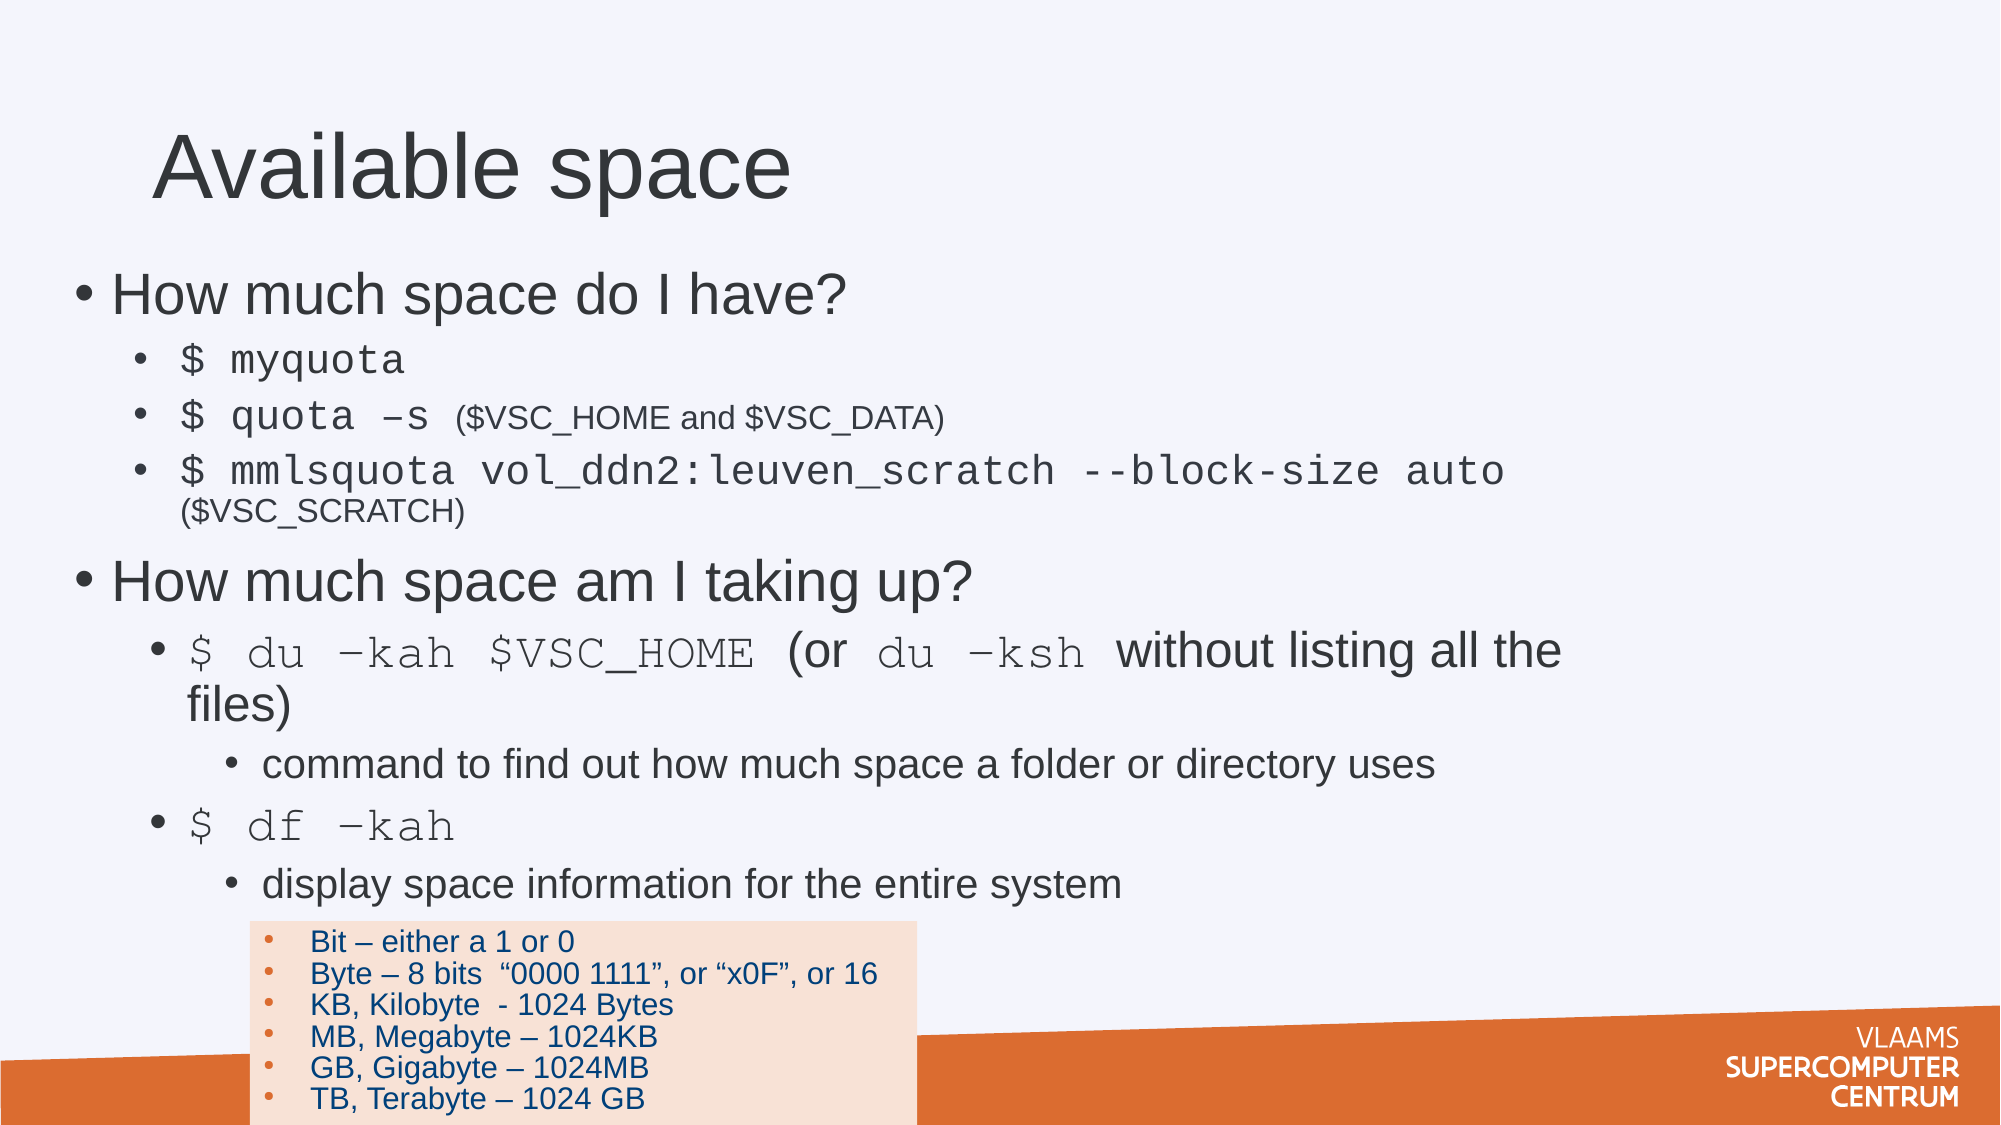

# Available space
How much space do I have?
$ myquota
$ quota –s ($VSC_HOME and $VSC_DATA)
$ mmlsquota vol_ddn2:leuven_scratch --block-size auto ($VSC_SCRATCH)
How much space am I taking up?
$ du –kah $VSC_HOME (or  du –ksh without listing all the files)
command to find out how much space a folder or directory uses
$ df -kah
display space information for the entire system
Bit – either a 1 or 0
Byte – 8 bits  “0000 1111”, or “x0F”, or 16
KB, Kilobyte  - 1024 Bytes
MB, Megabyte – 1024KB
GB, Gigabyte – 1024MB
TB, Terabyte – 1024 GB